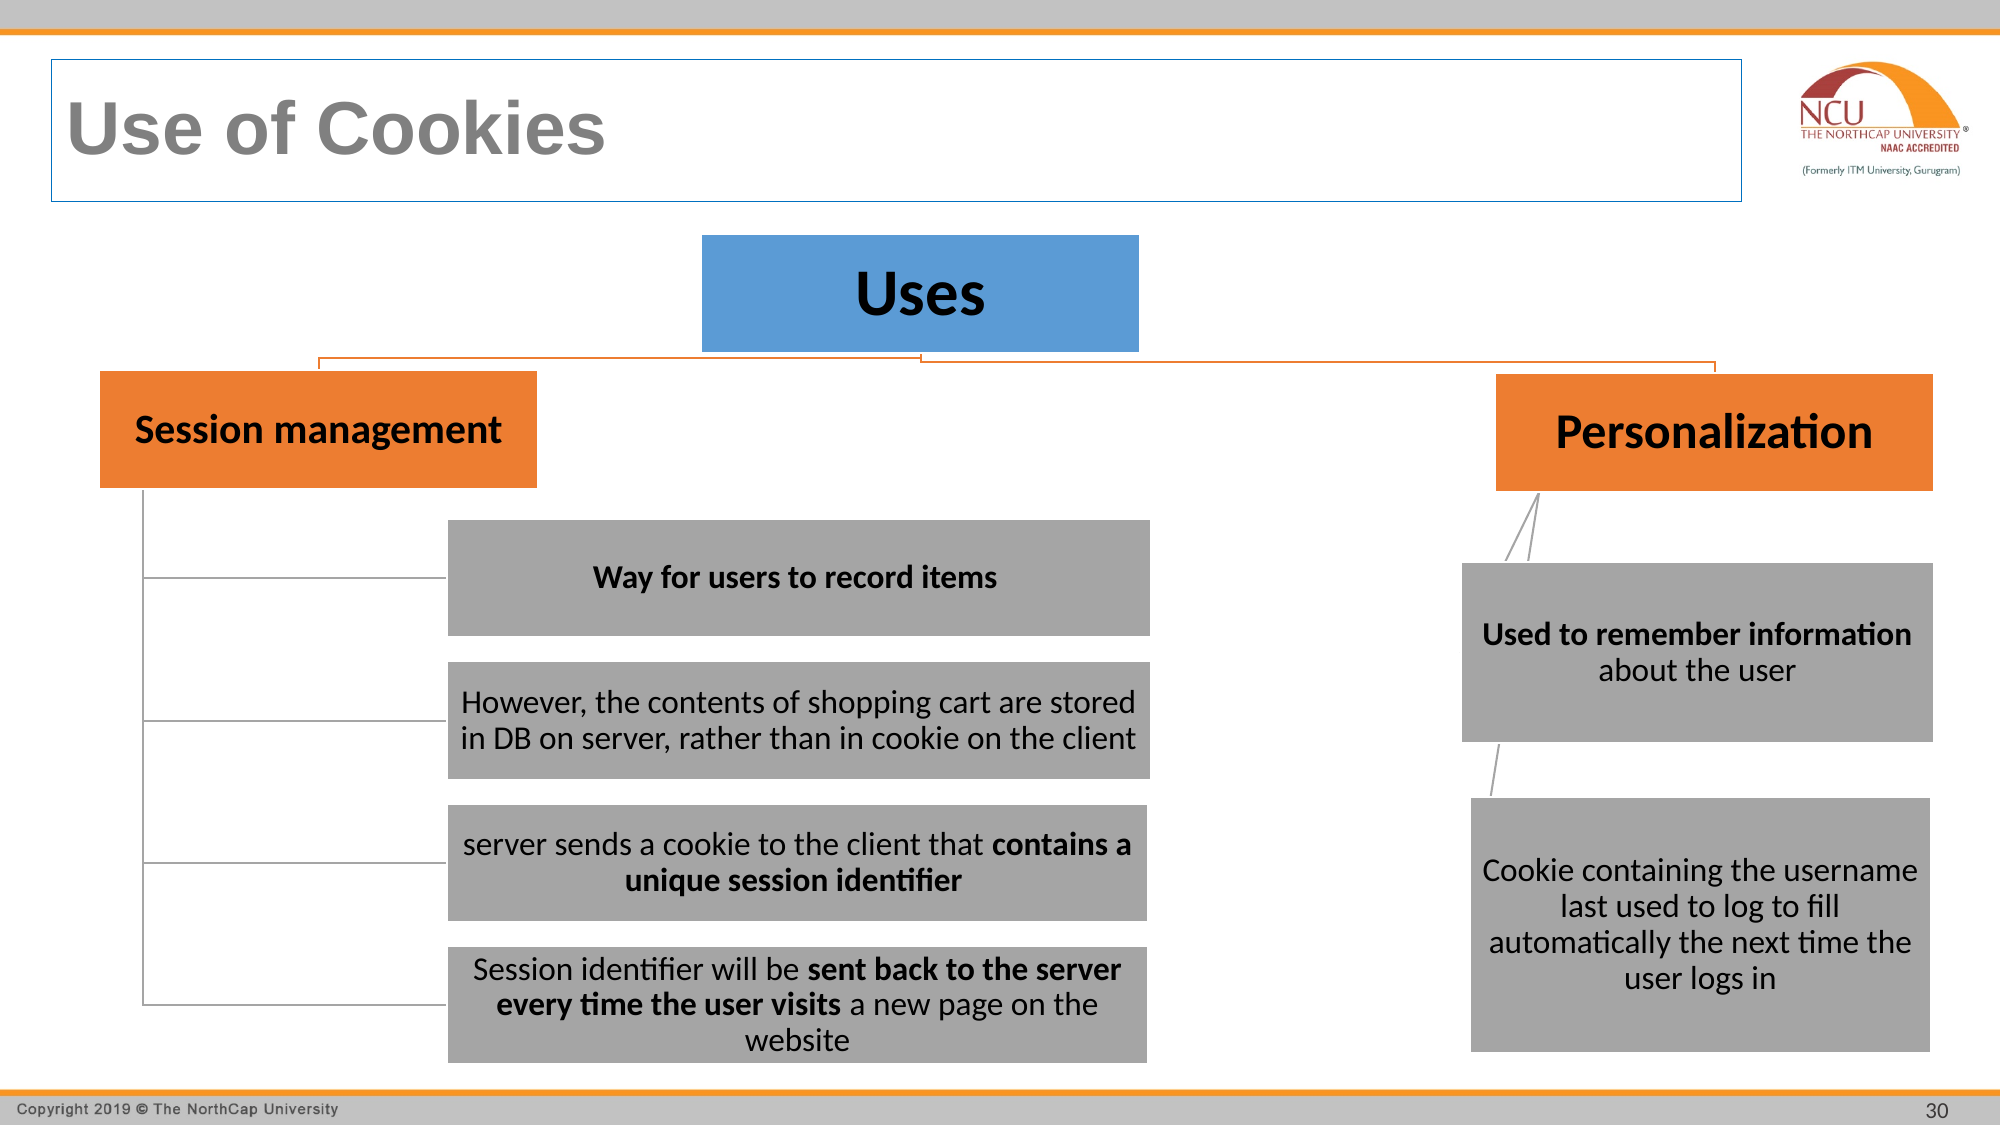

# Use of Cookies
Uses
Session management
Way for users to record items
However, the contents of shopping cart are stored in DB on server, rather than in cookie on the client
server sends a cookie to the client that contains a unique session identifier
Session identifier will be sent back to the server every time the user visits a new page on the website
Personalization
Used to remember information about the user
Cookie containing the username last used to log to fill automatically the next time the user logs in
30